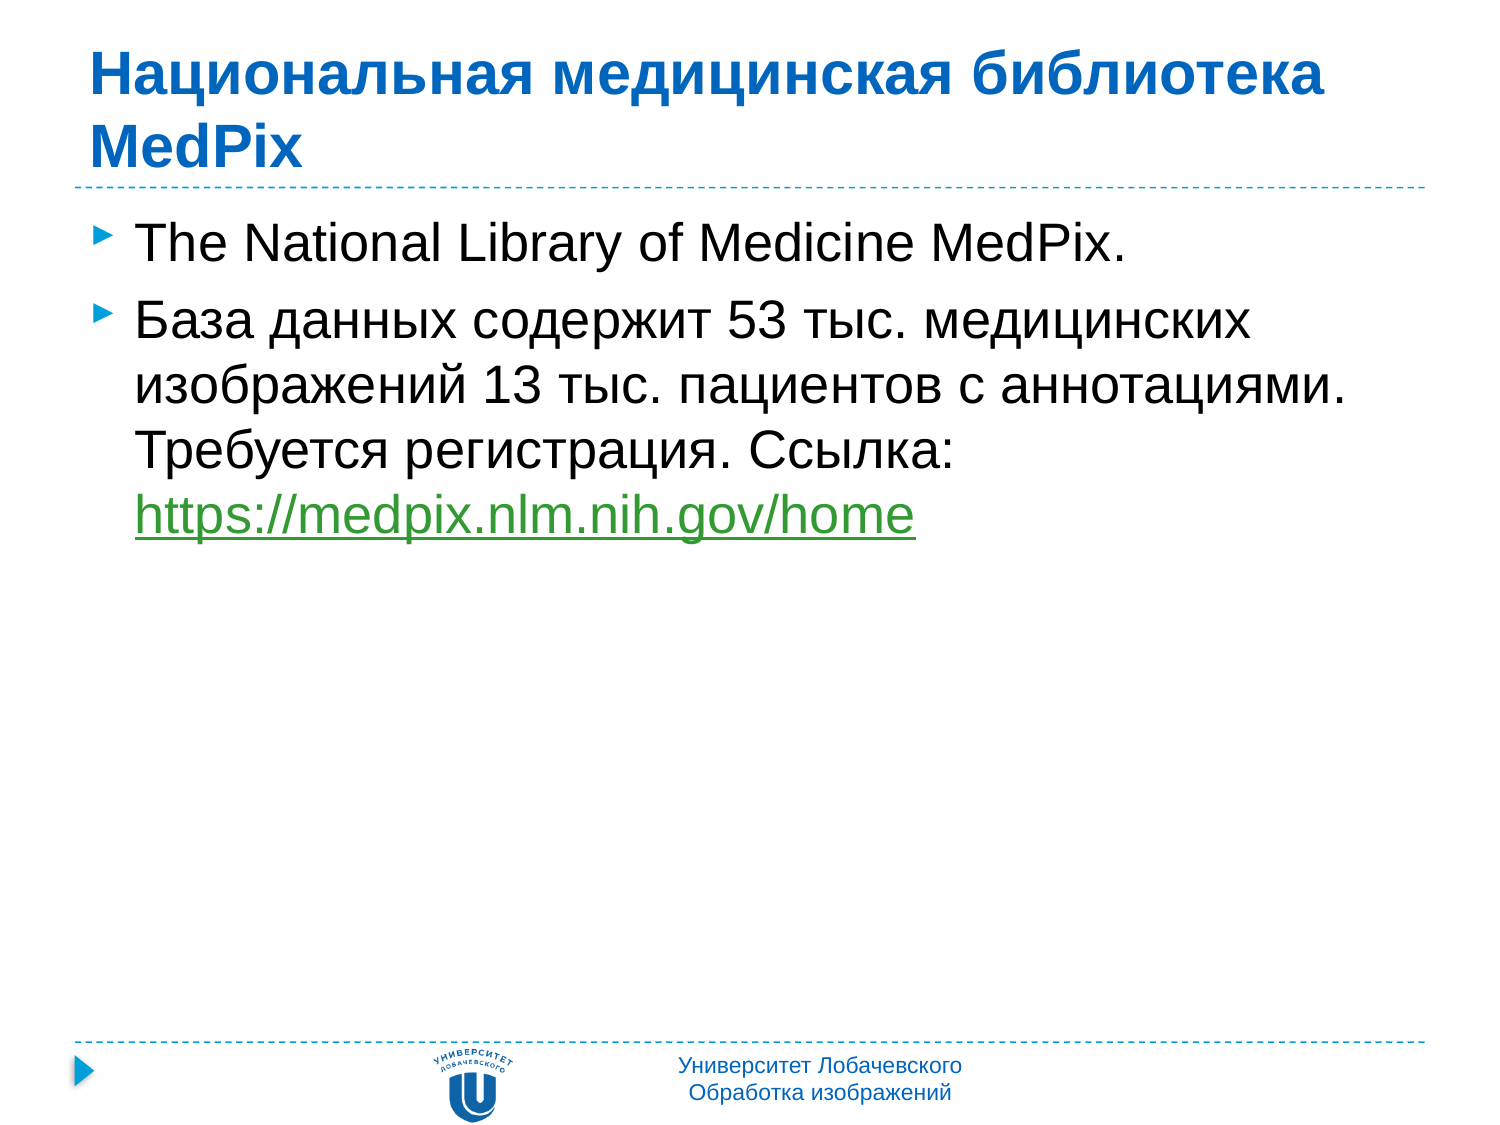

# Национальная медицинская библиотека MedPix
The National Library of Medicine MedPix.
База данных содержит 53 тыс. медицинских изображений 13 тыс. пациентов с аннотациями. Требуется регистрация. Ссылка: https://medpix.nlm.nih.gov/home
16
Университет Лобачевского
Обработка изображений